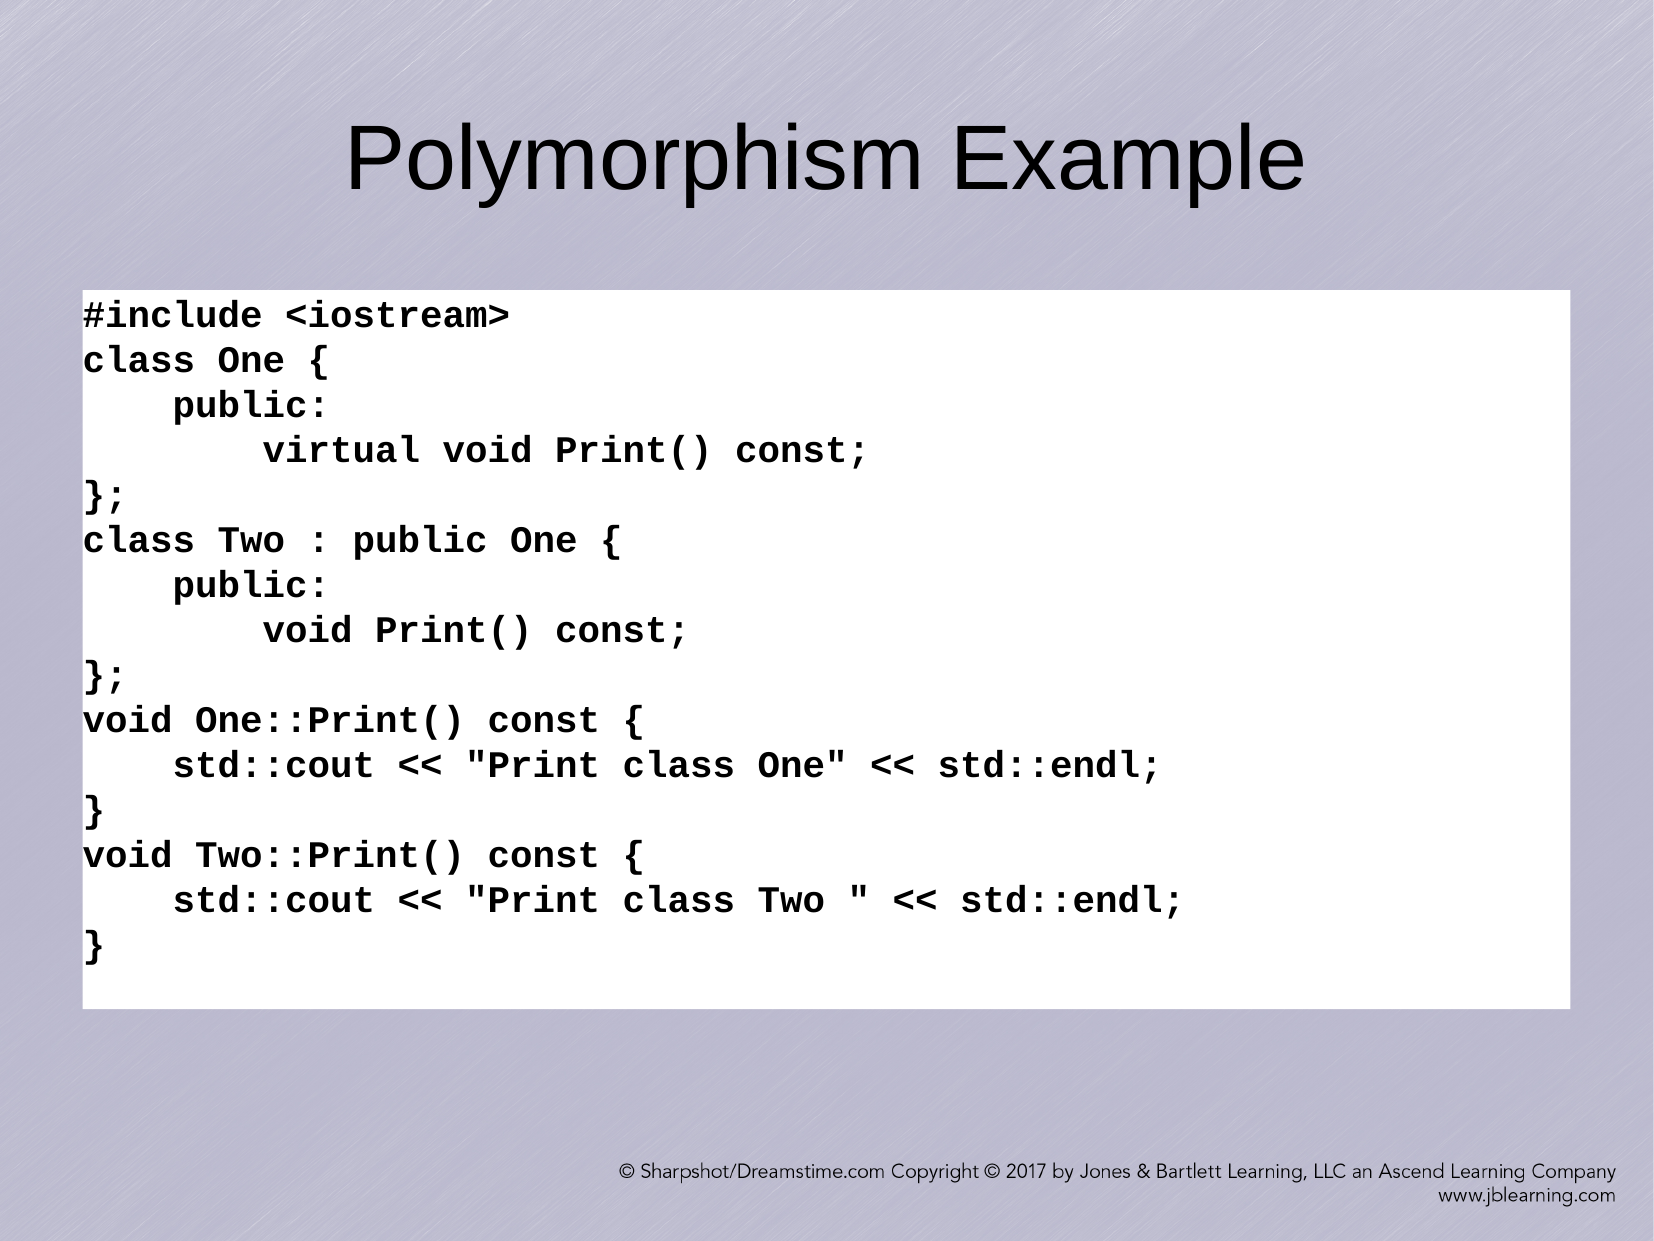

Polymorphism Example
#include <iostream>
class One {
    public:
        virtual void Print() const;
};
class Two : public One {
    public:
        void Print() const;
};
void One::Print() const {
    std::cout << "Print class One" << std::endl;
}
void Two::Print() const {
    std::cout << "Print class Two " << std::endl;
}